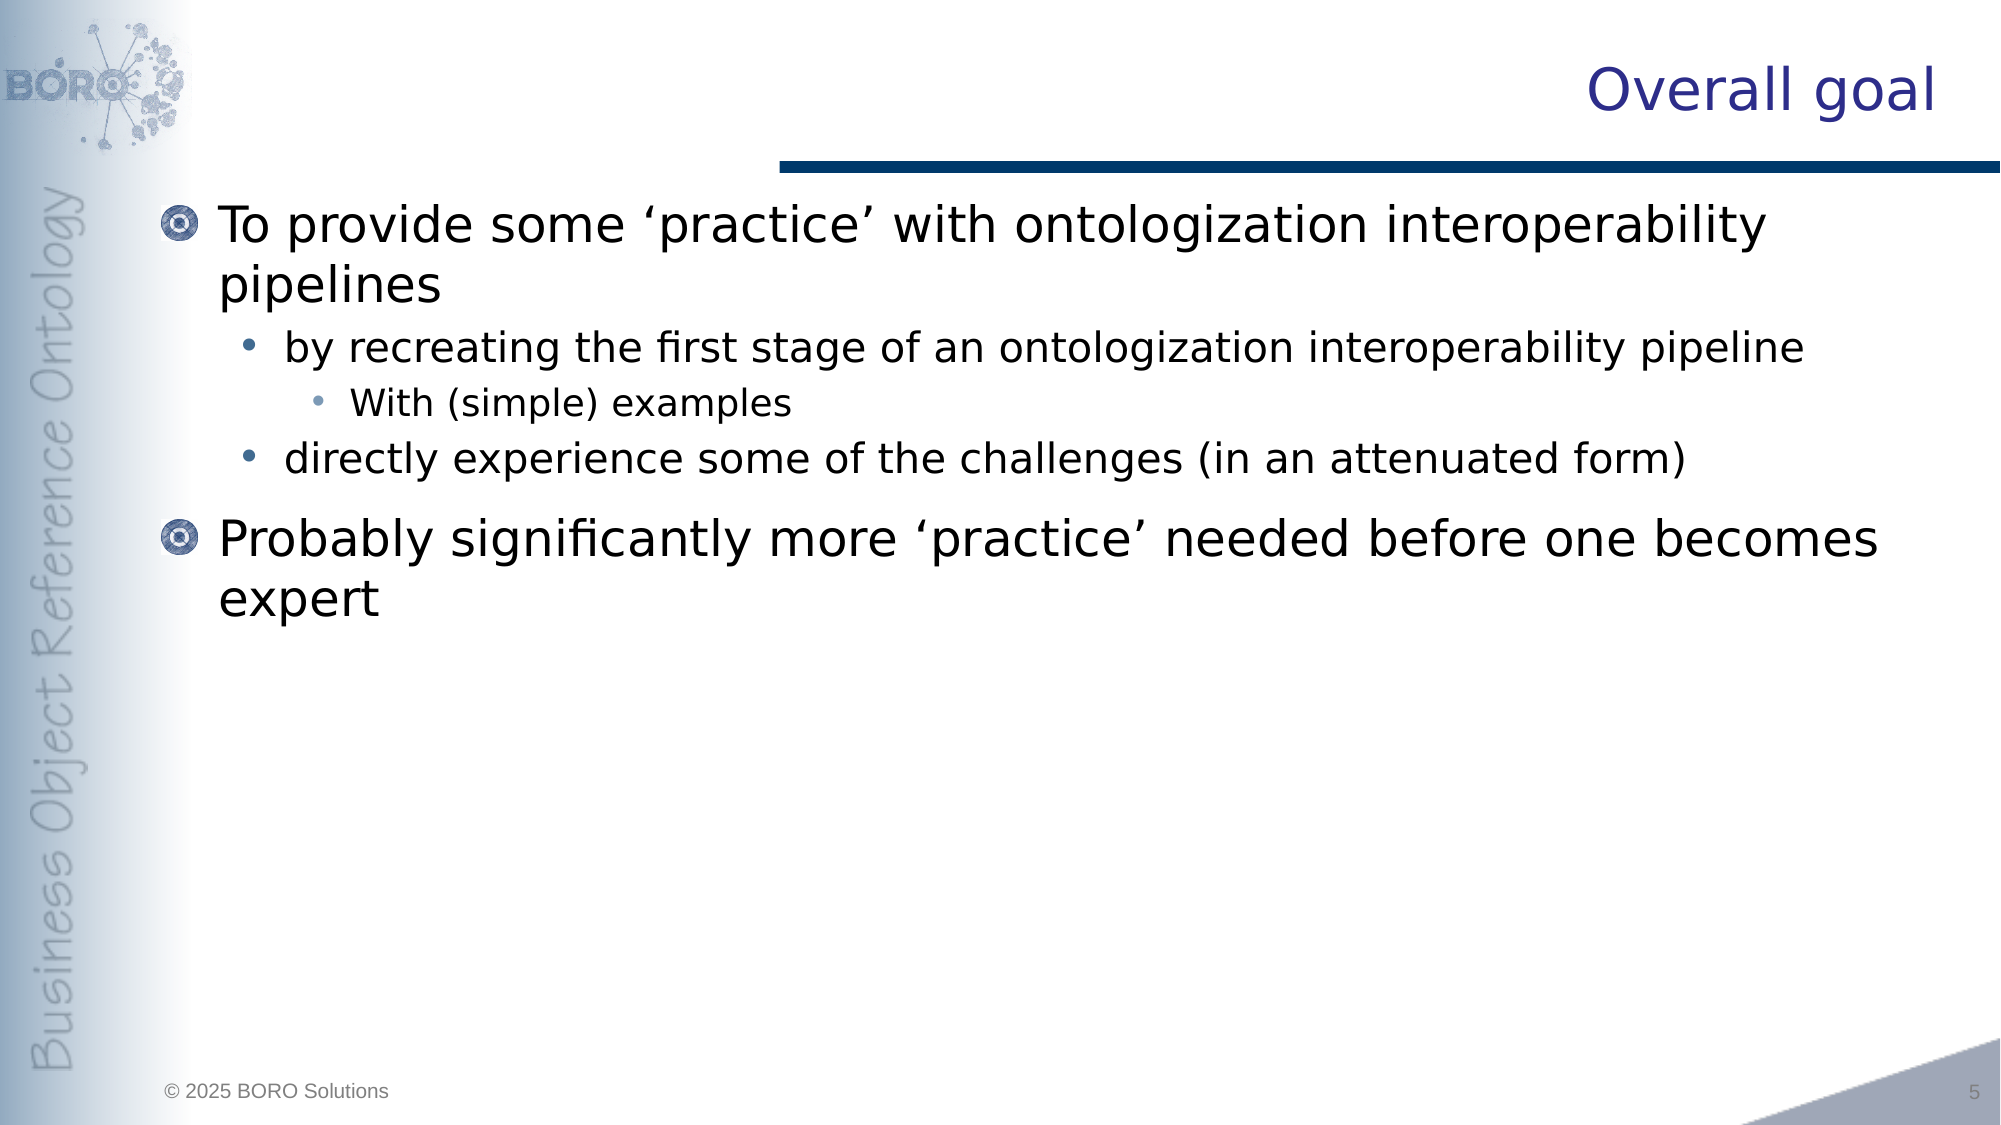

# Overall goal
To provide some ‘practice’ with ontologization interoperability pipelines
by recreating the first stage of an ontologization interoperability pipeline
With (simple) examples
directly experience some of the challenges (in an attenuated form)
Probably significantly more ‘practice’ needed before one becomes expert
5